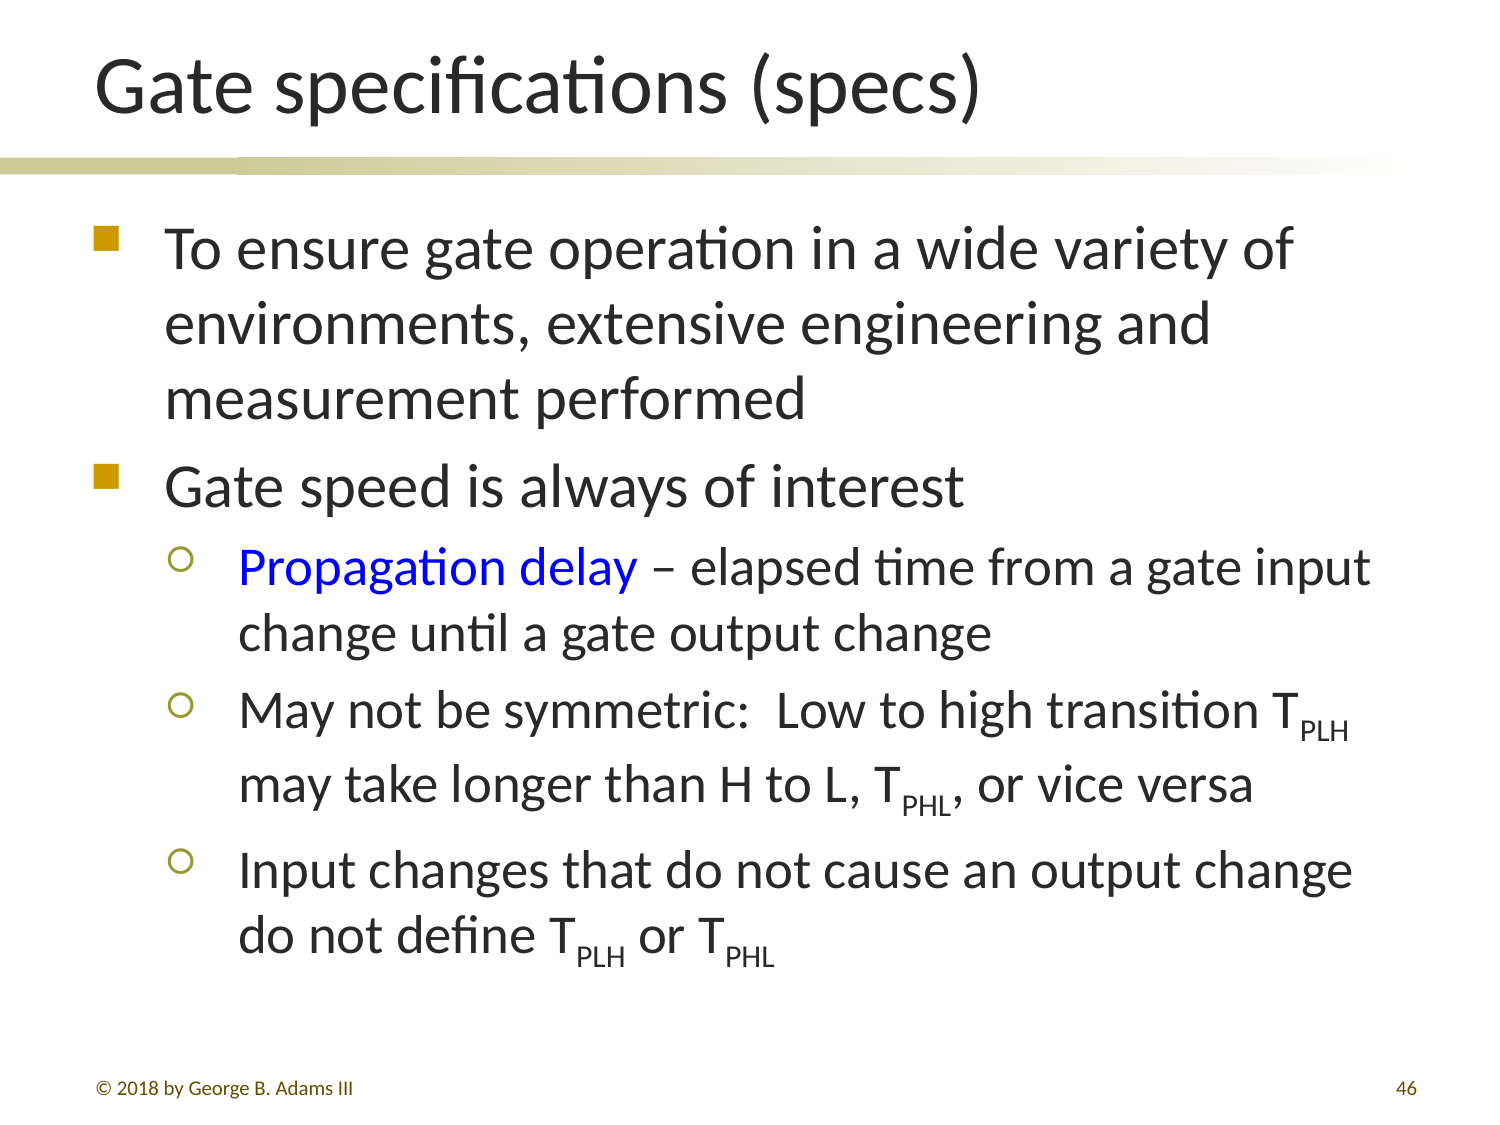

# Gate specifications (specs)
To ensure gate operation in a wide variety of environments, extensive engineering and measurement performed
Gate speed is always of interest
Propagation delay – elapsed time from a gate input change until a gate output change
May not be symmetric:  Low to high transition TPLH may take longer than H to L, TPHL, or vice versa
Input changes that do not cause an output change do not define TPLH or TPHL
© 2018 by George B. Adams III
46